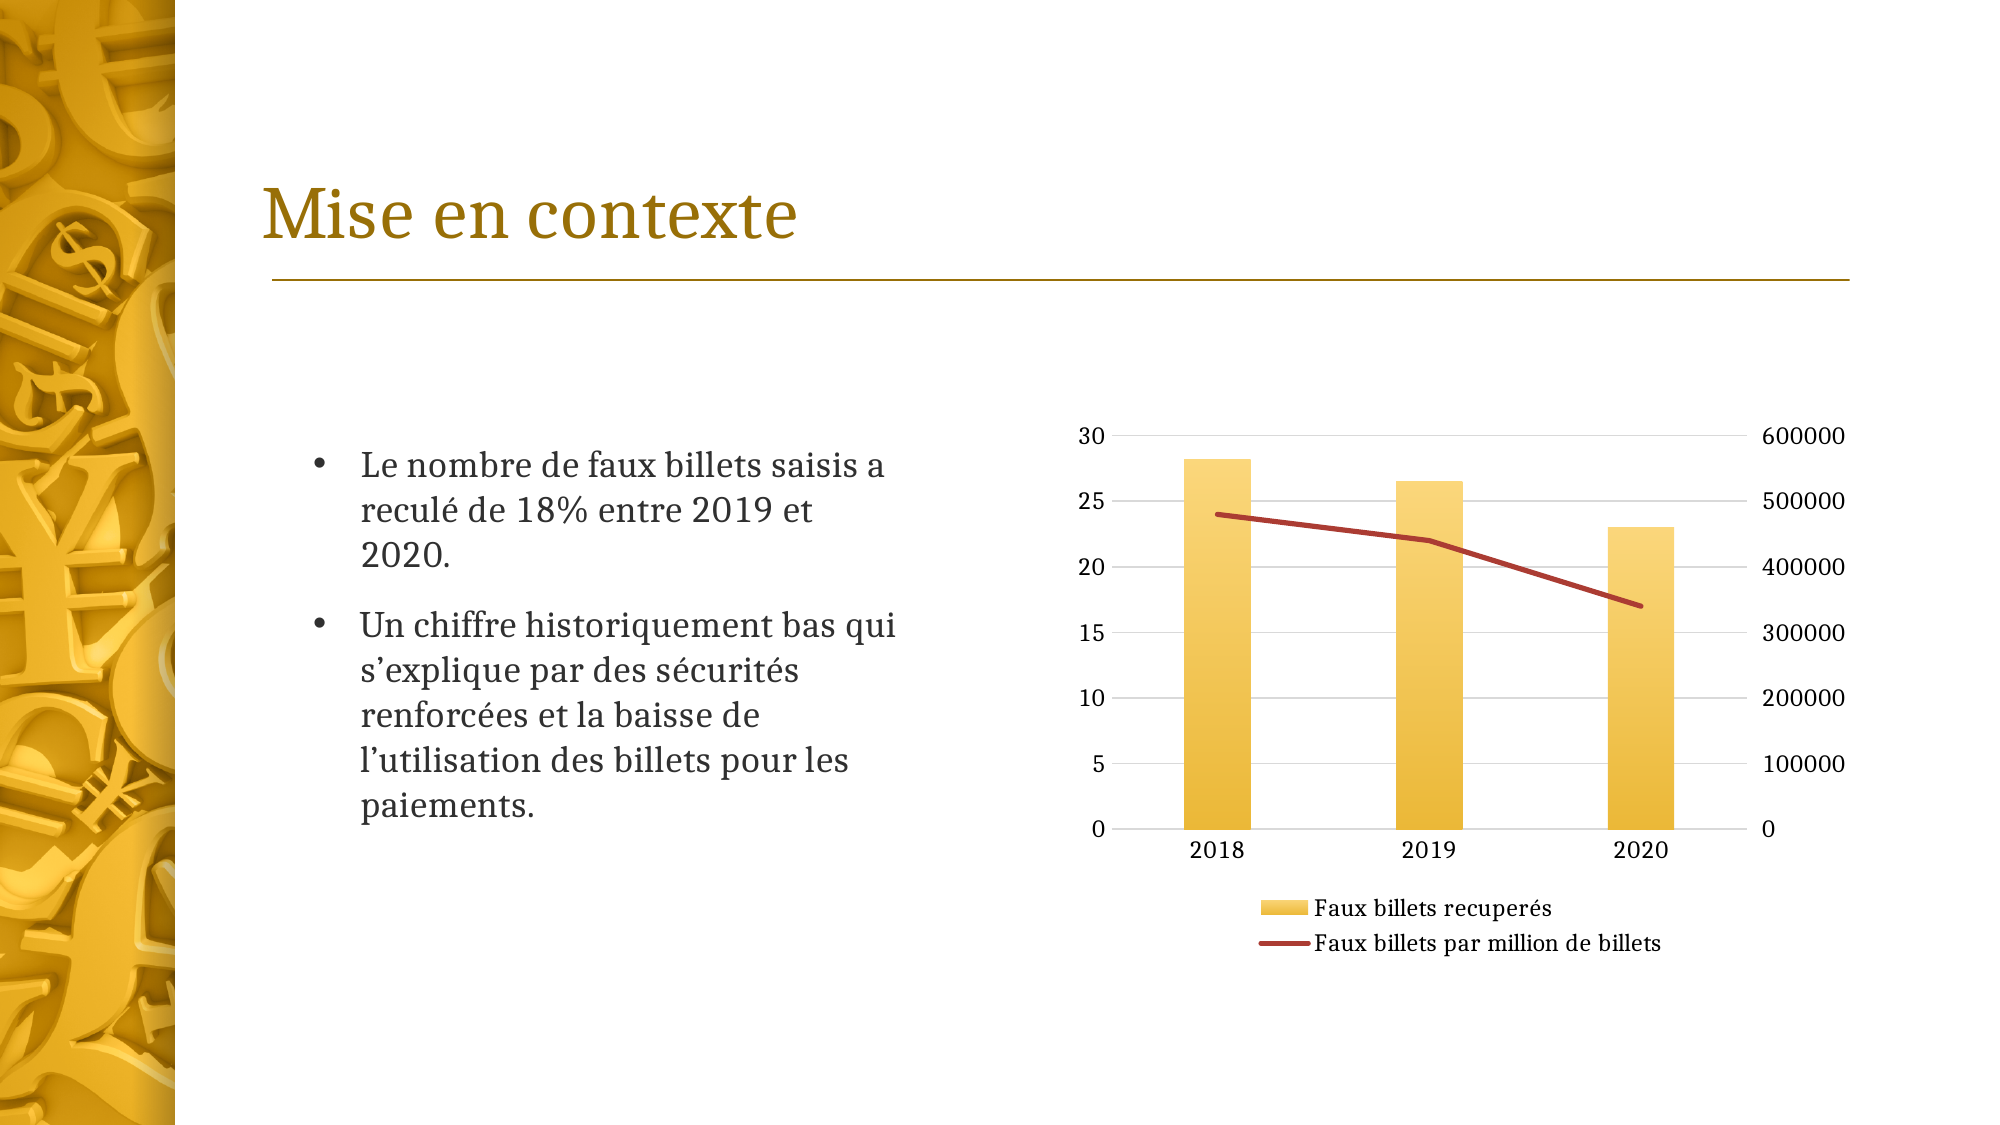

# Mise en contexte

### Chart

| Category | Faux billets recuperés | Faux billets par million de billets |
|---|---|---|
| 2018 | 563000.0 | 24.0 |
| 2019 | 530000.0 | 22.0 |
| 2020 | 460000.0 | 17.0 |
Le nombre de faux billets saisis a reculé de 18% entre 2019 et 2020.
Un chiffre historiquement bas qui s’explique par des sécurités renforcées et la baisse de l’utilisation des billets pour les paiements.